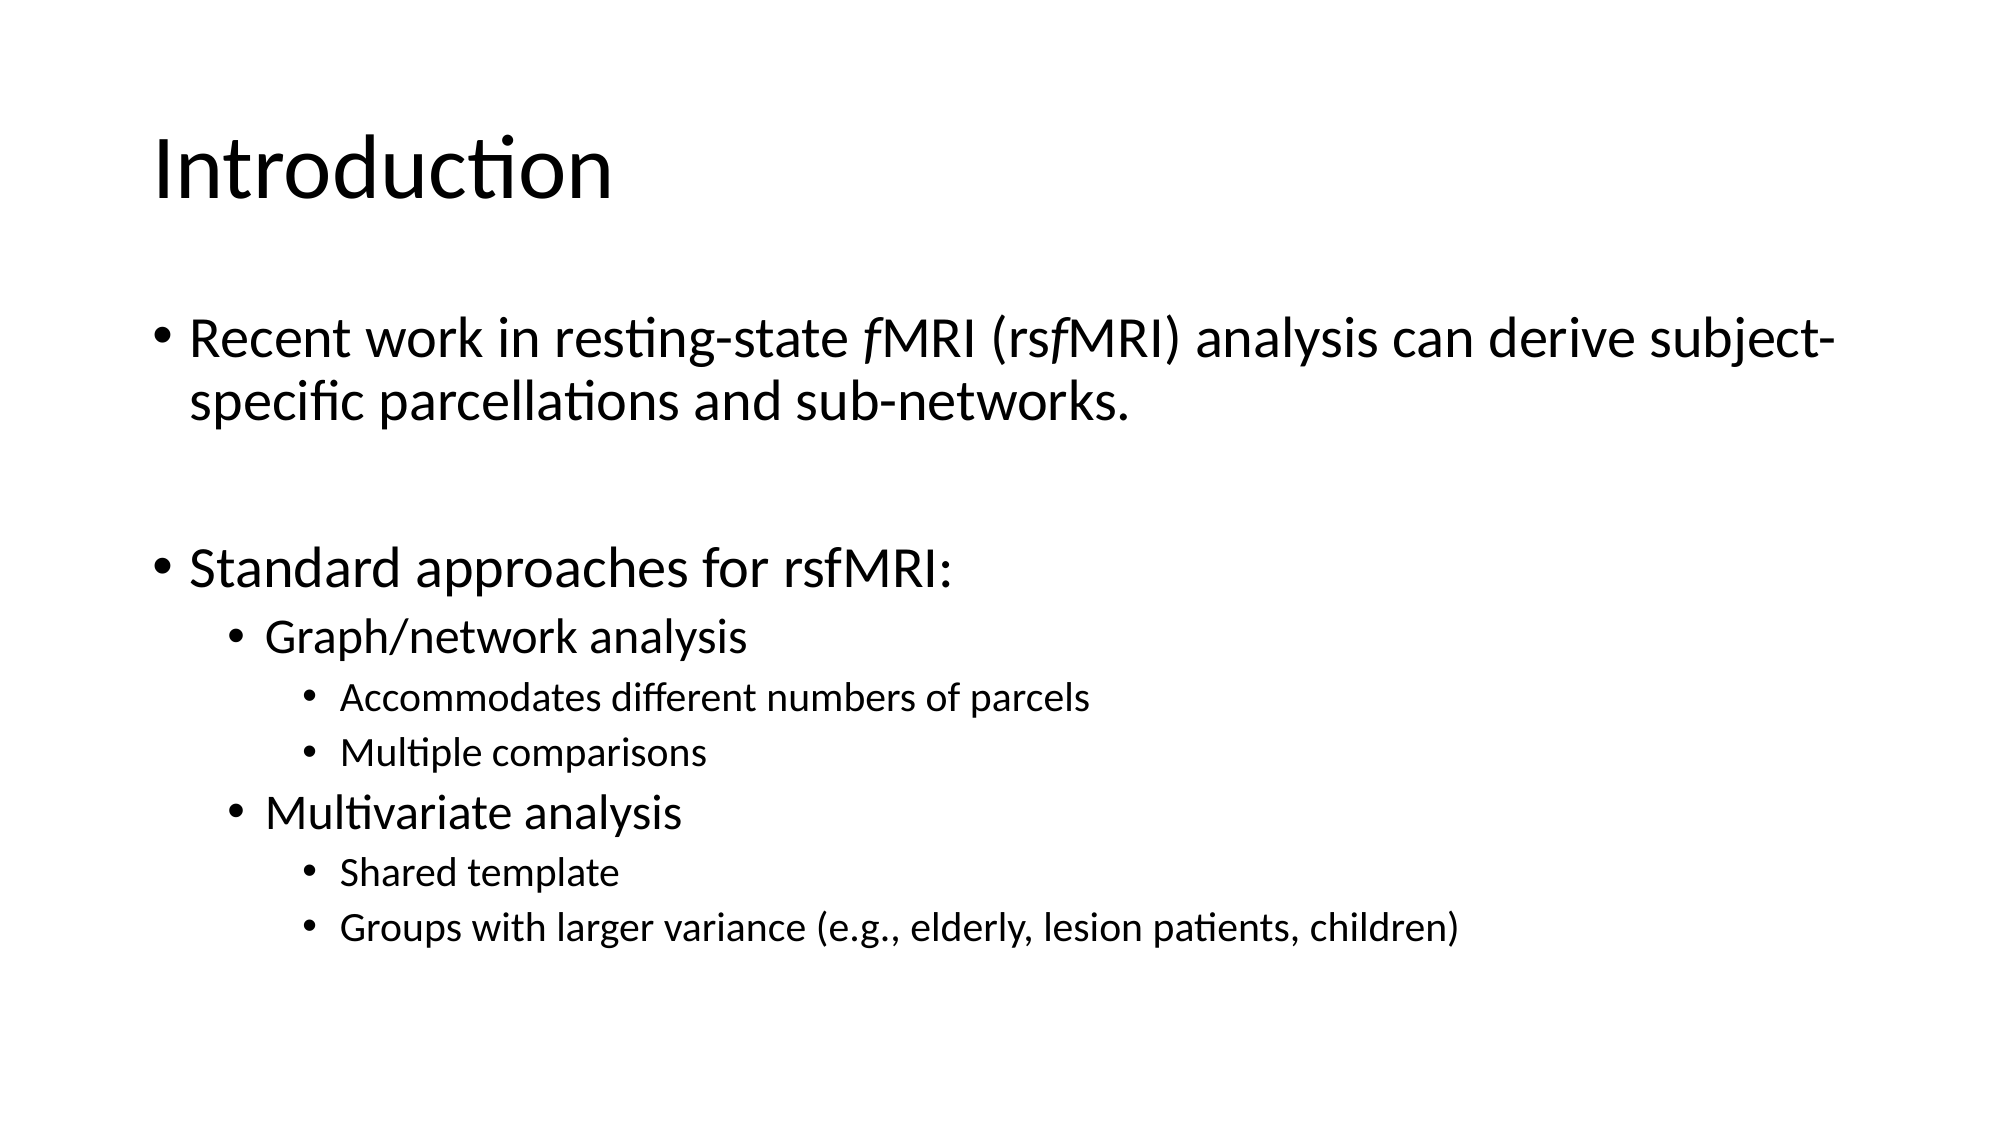

# Introduction
Recent work in resting-state fMRI (rsfMRI) analysis can derive subject-specific parcellations and sub-networks.

Standard approaches for rsfMRI:
Graph/network analysis
Accommodates different numbers of parcels
Multiple comparisons
Multivariate analysis
Shared template
Groups with larger variance (e.g., elderly, lesion patients, children)